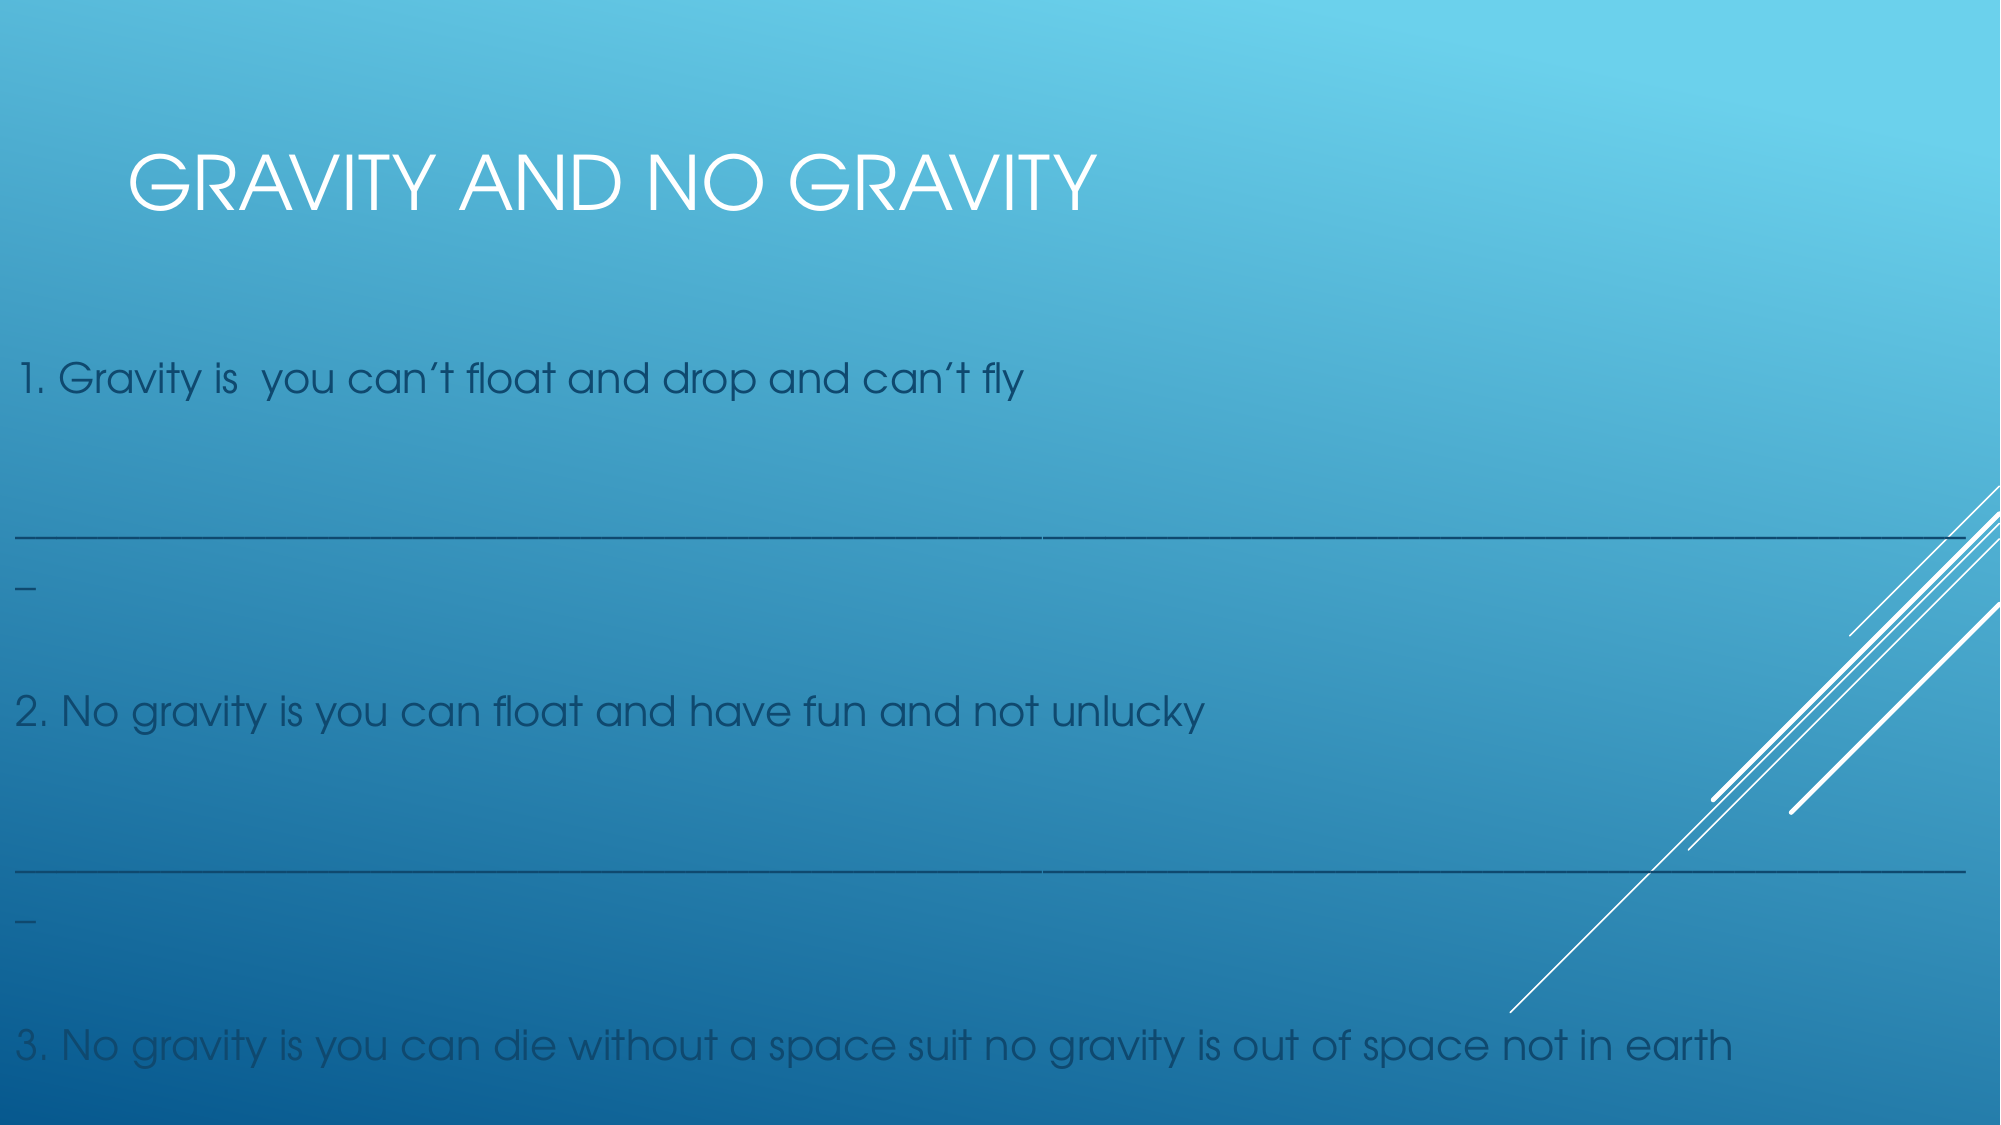

# gravity and no gravity
1. Gravity is  you can’t float and drop and can’t fly

______________________________________________________________________________________________

2. No gravity is you can float and have fun and not unlucky

______________________________________________________________________________________________

3. No gravity is you can die without a space suit no gravity is out of space not in earth